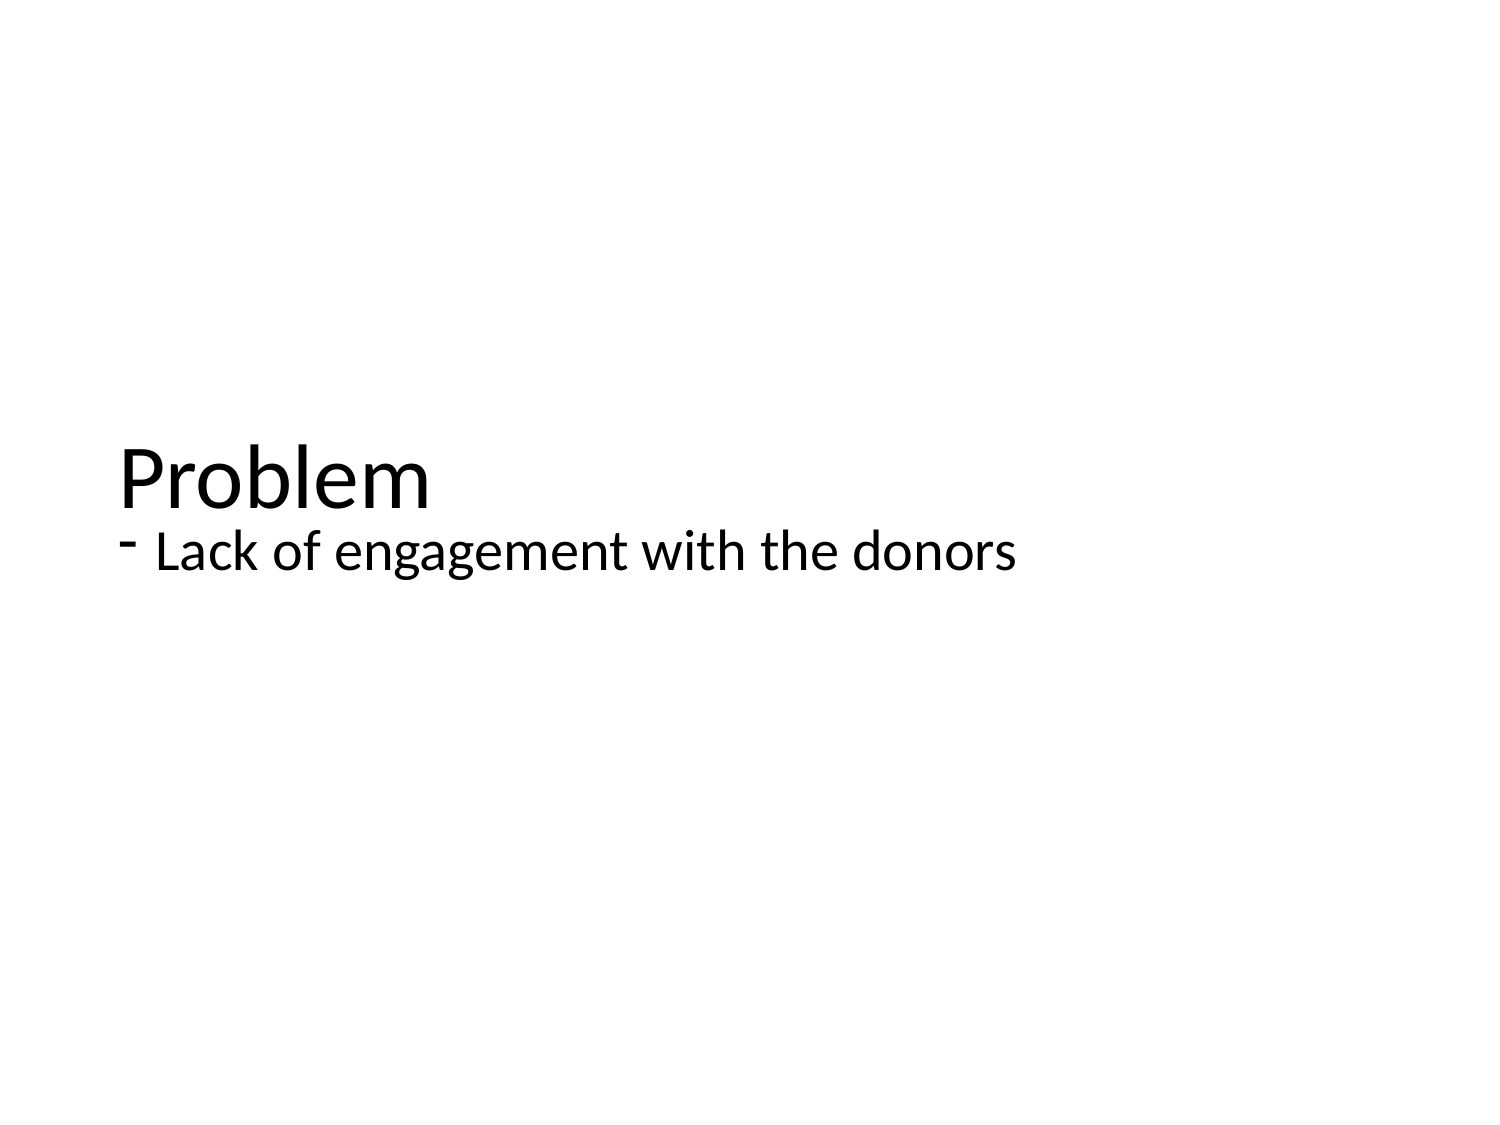

# Problem
Lack of engagement with the donors